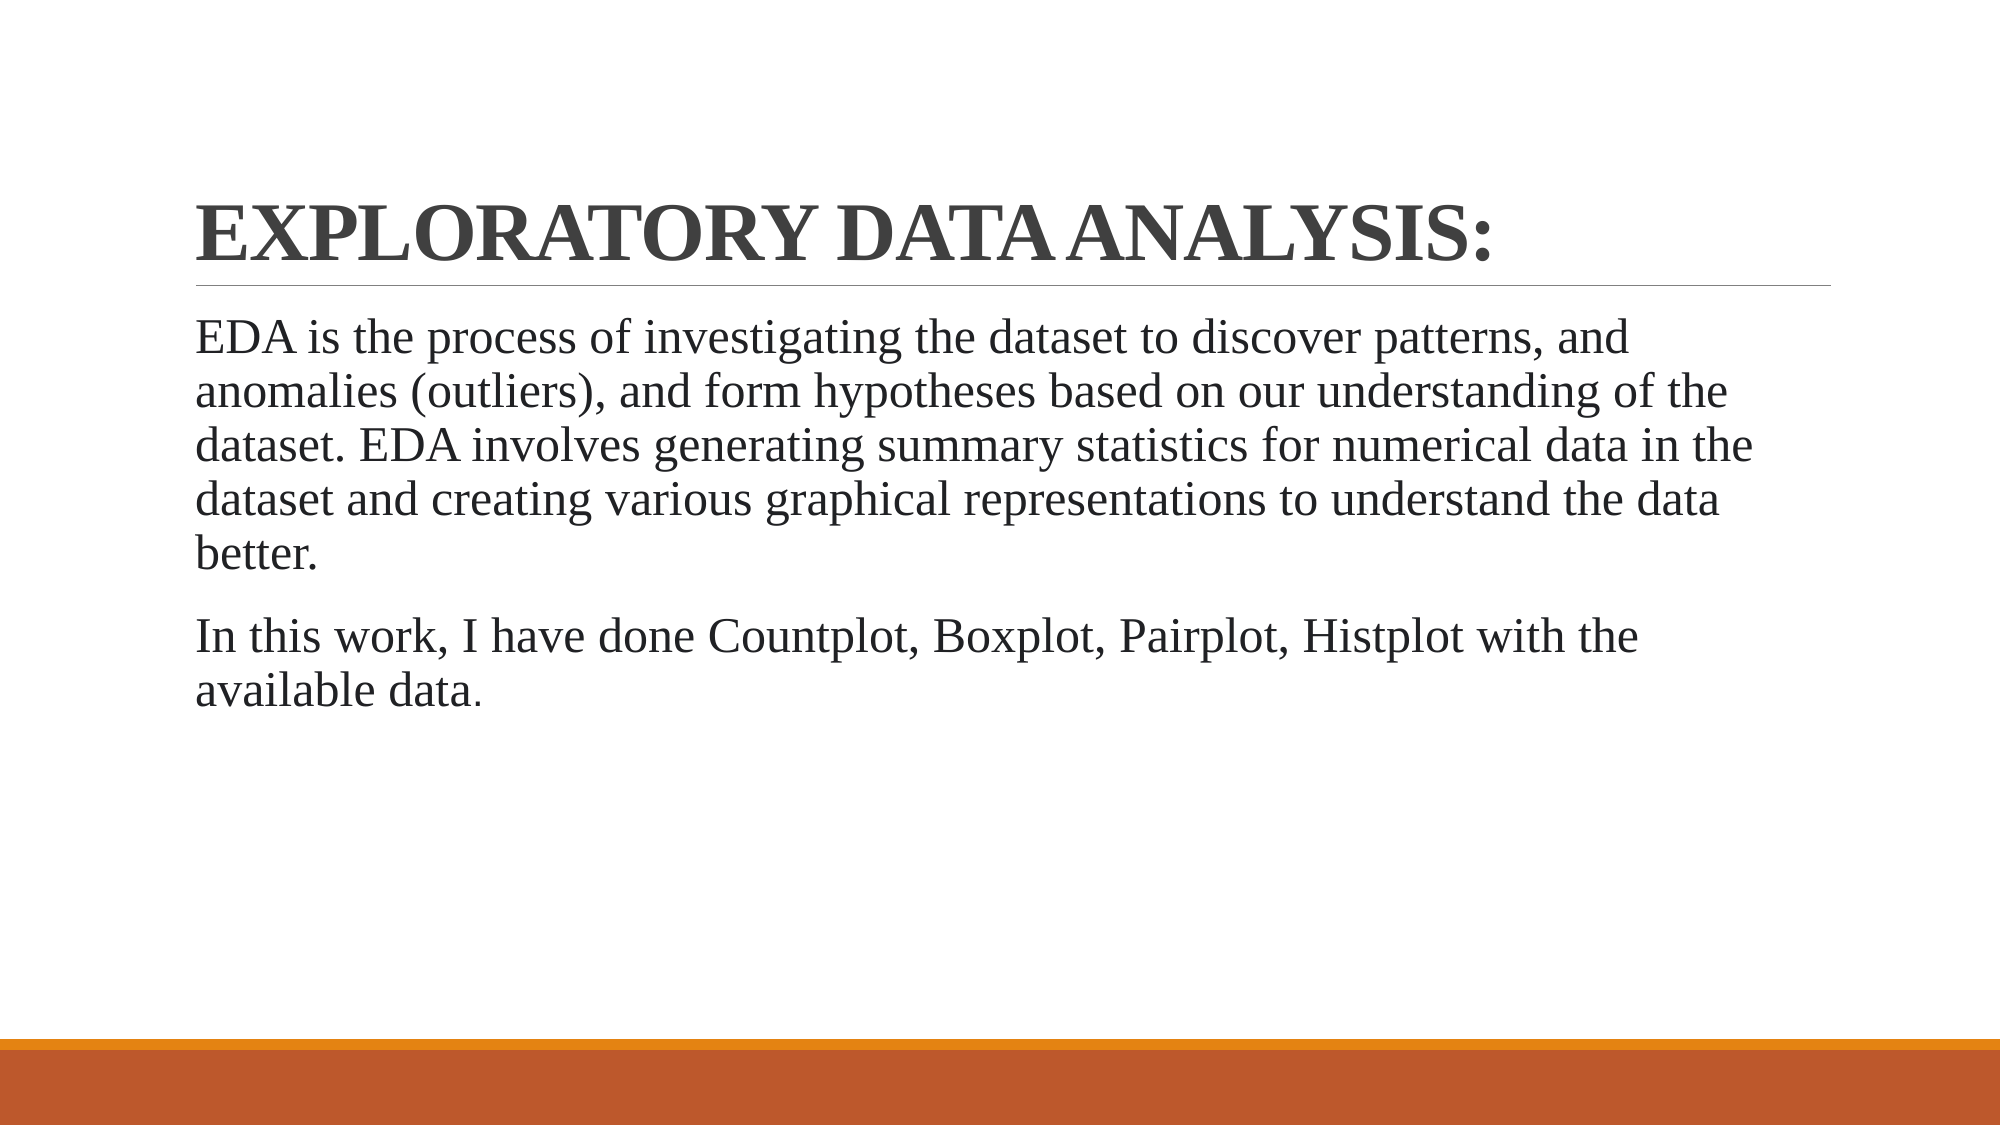

# EXPLORATORY DATA ANALYSIS:
EDA is the process of investigating the dataset to discover patterns, and anomalies (outliers), and form hypotheses based on our understanding of the dataset. EDA involves generating summary statistics for numerical data in the dataset and creating various graphical representations to understand the data better.
In this work, I have done Countplot, Boxplot, Pairplot, Histplot with the available data.